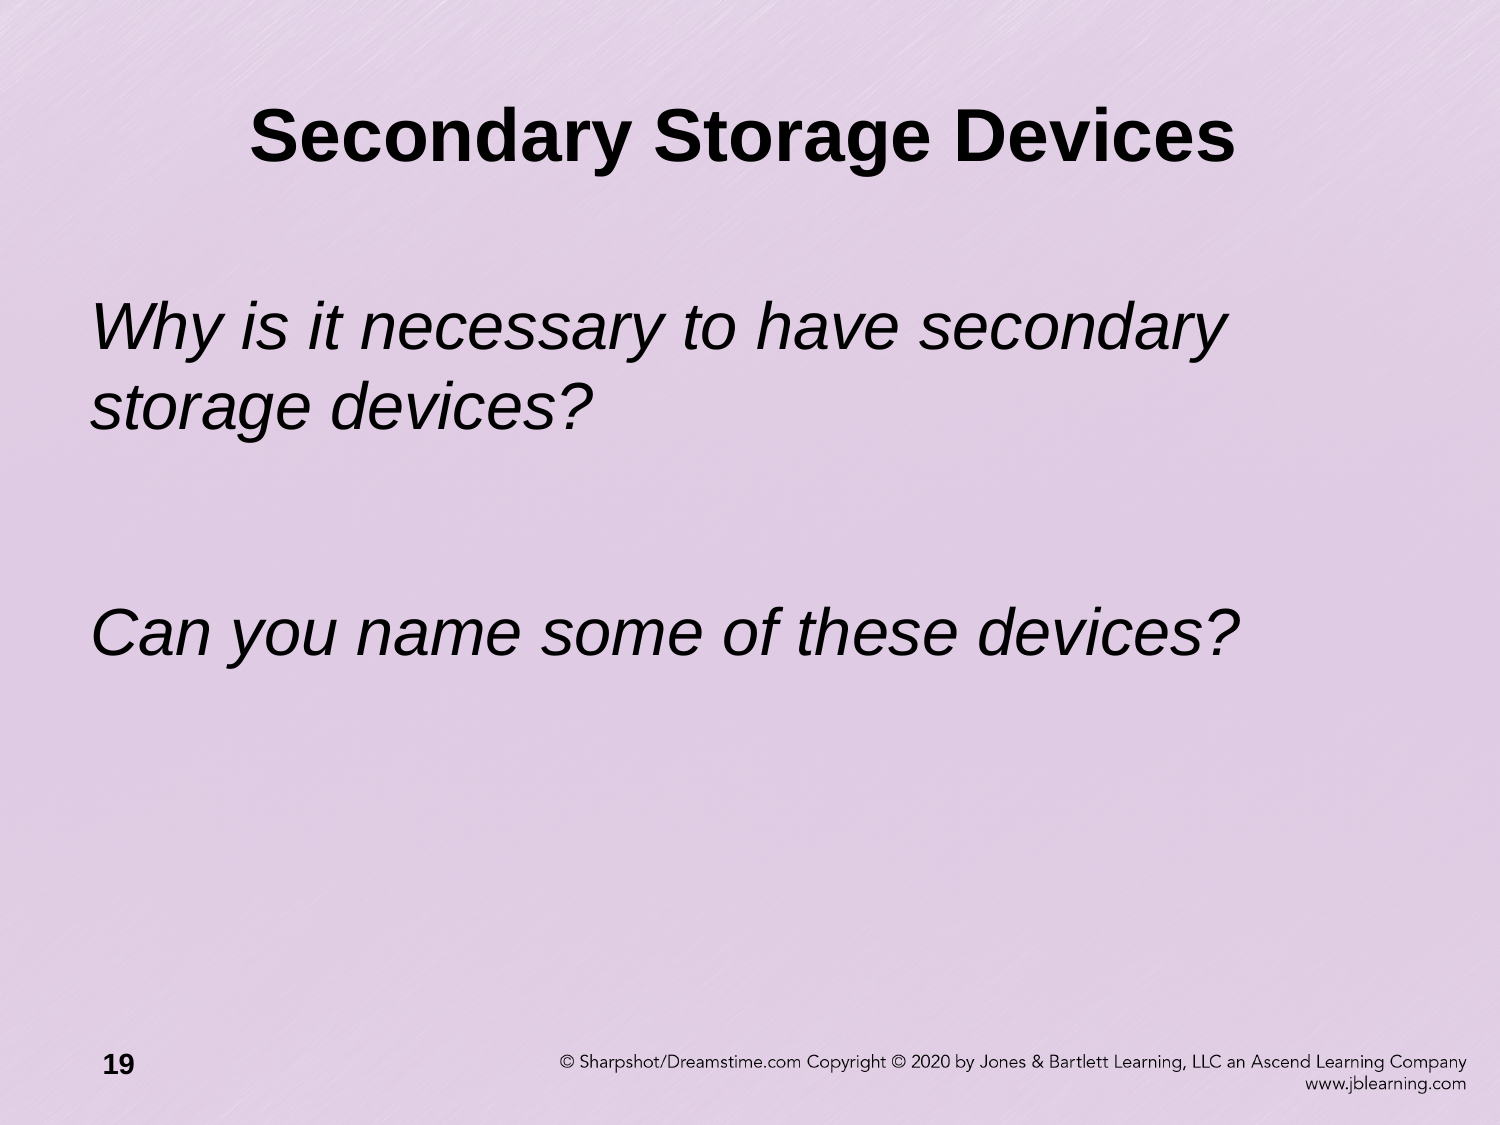

# Secondary Storage Devices
Why is it necessary to have secondary storage devices?

Can you name some of these devices?
19